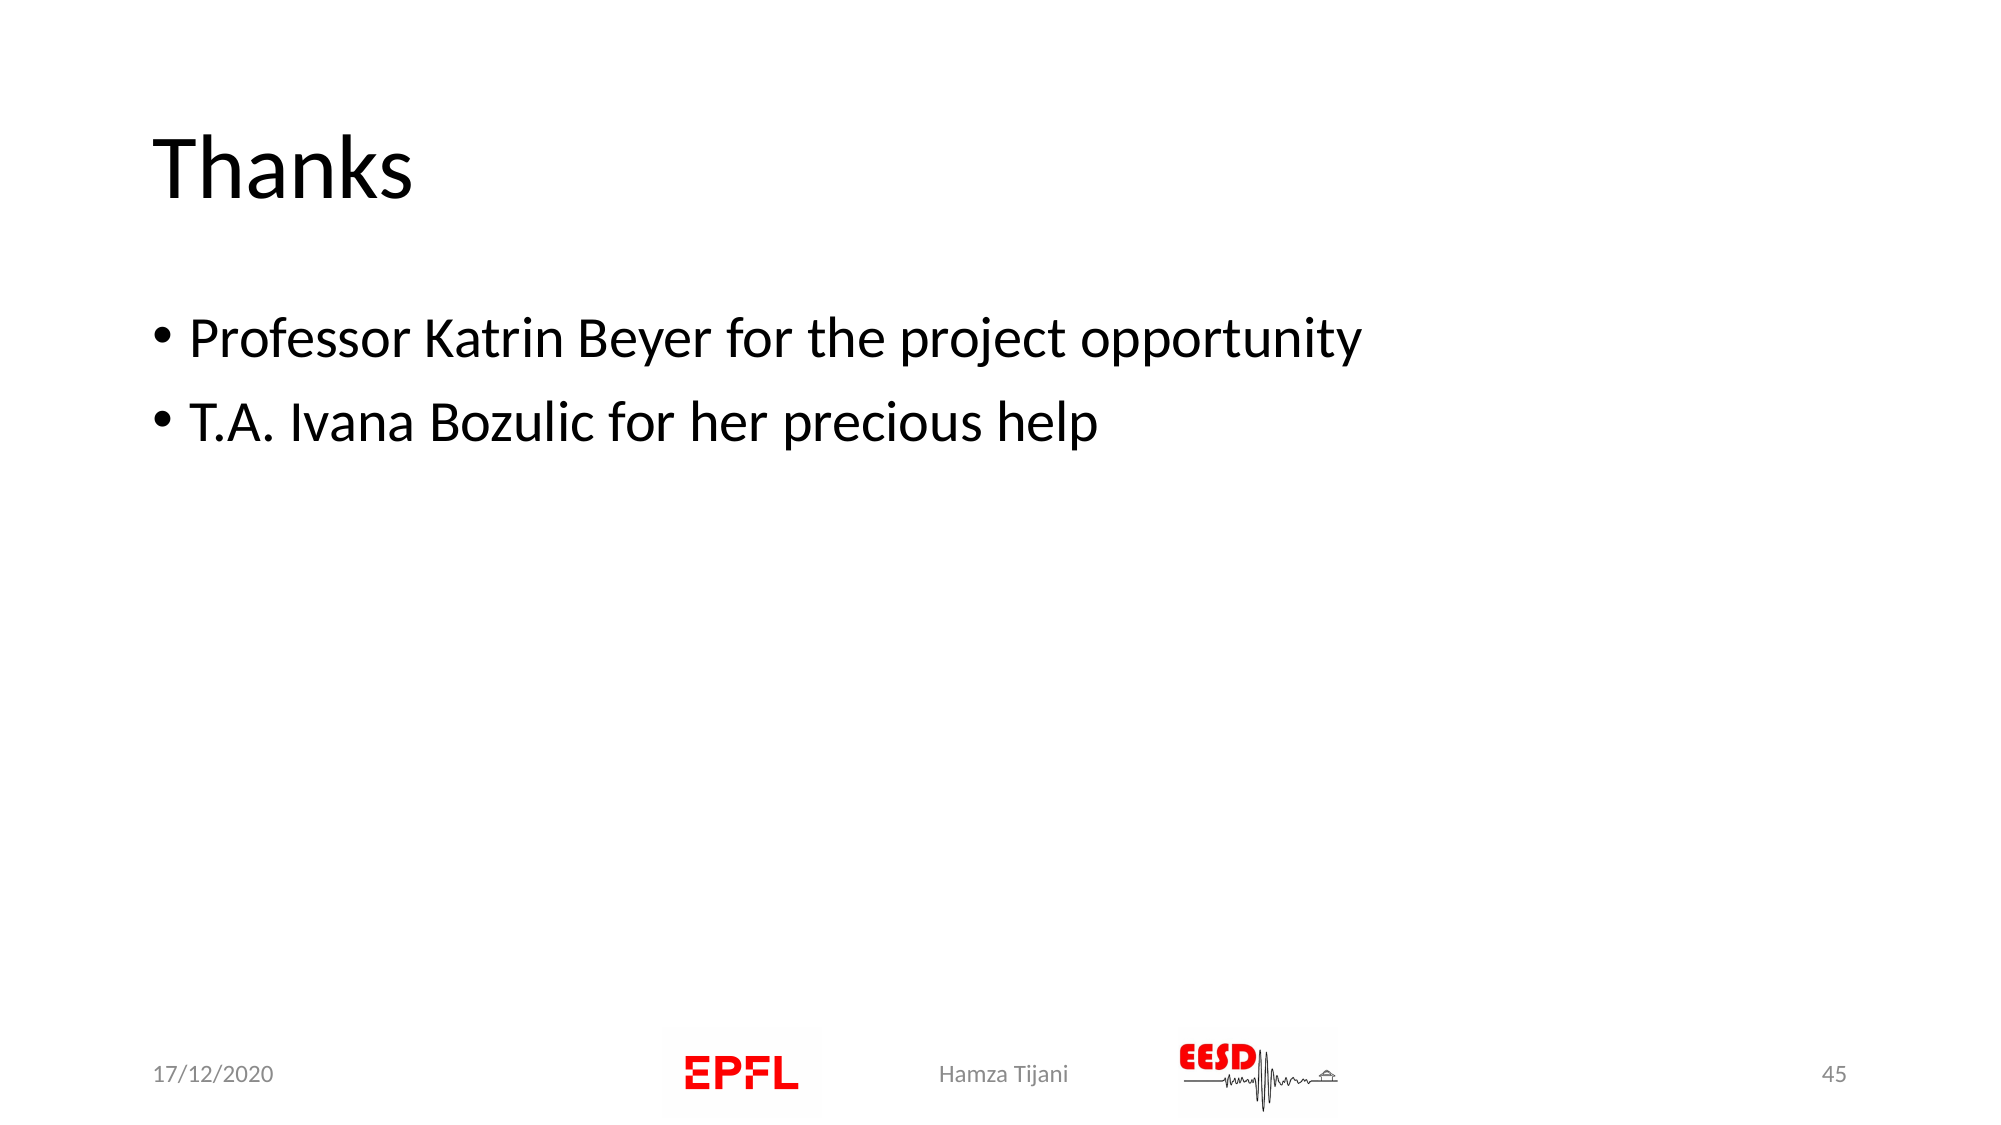

# Thanks
Professor Katrin Beyer for the project opportunity
T.A. Ivana Bozulic for her precious help
17/12/2020
Hamza Tijani
45